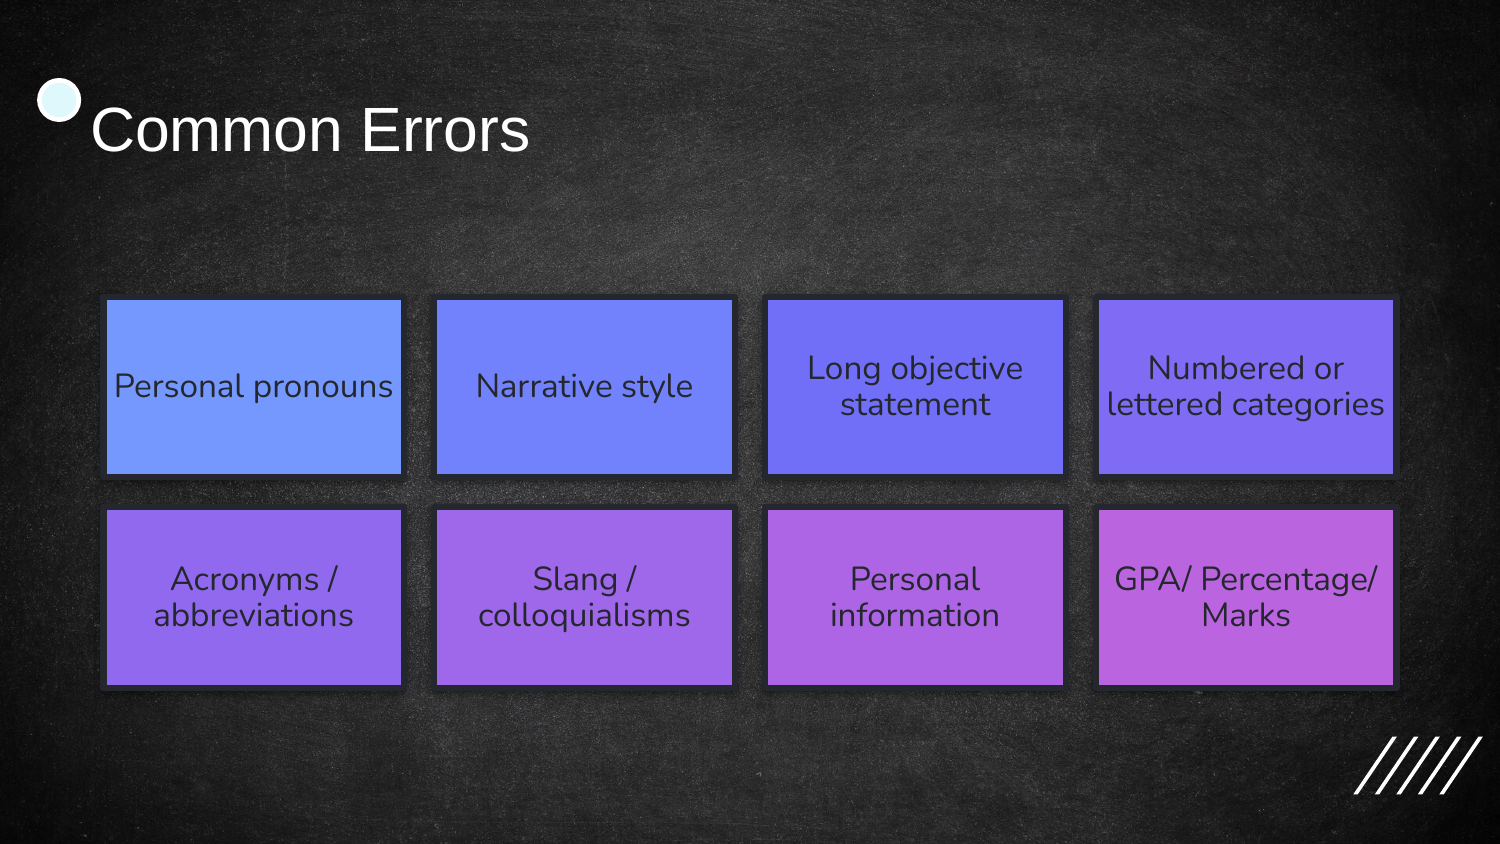

# Common Errors
Personal pronouns
Narrative style
Long objective statement
Numbered or lettered categories
Acronyms / abbreviations
Slang / colloquialisms
Personal information
GPA/ Percentage/ Marks